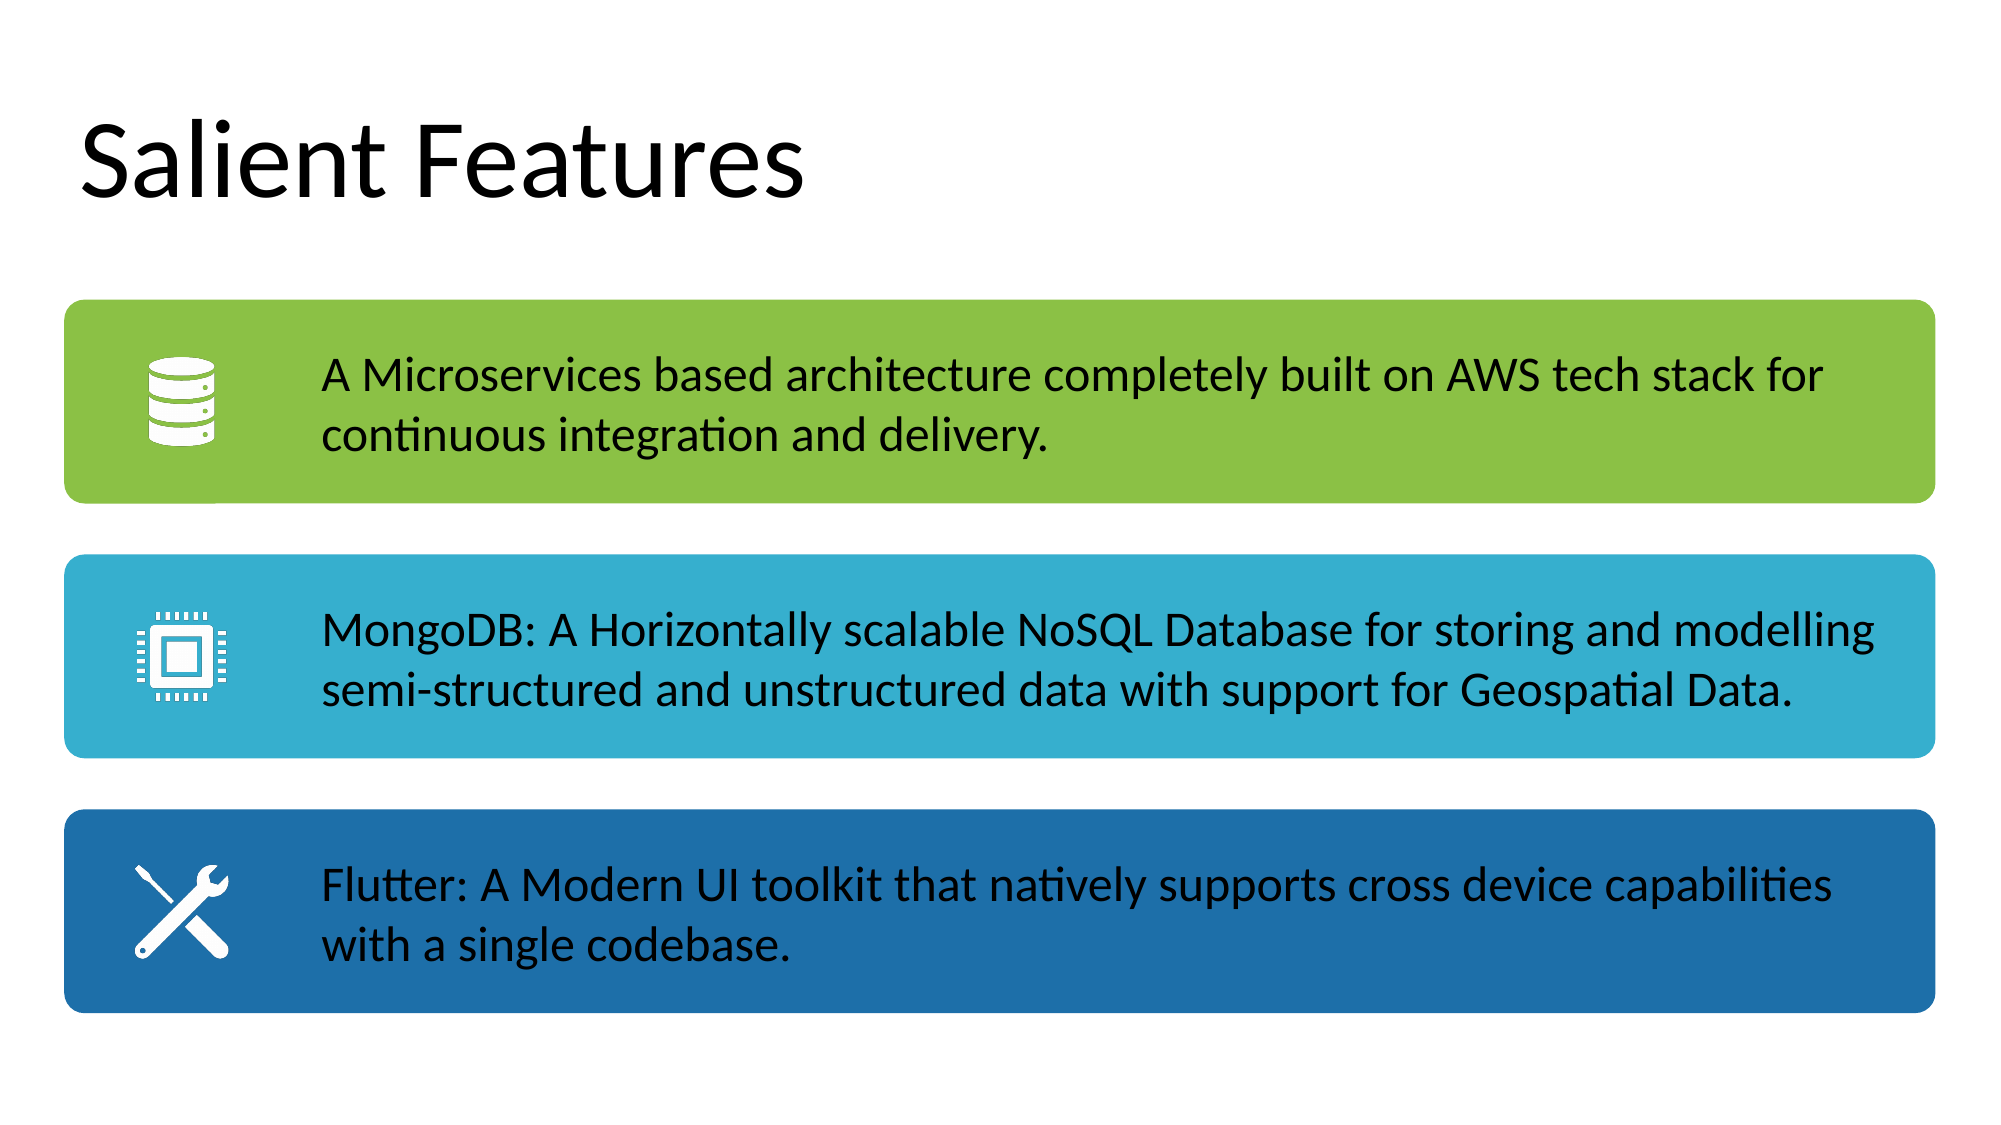

# Salient Features
A Microservices based architecture completely built on AWS tech stack for continuous integration and delivery.
MongoDB: A Horizontally scalable NoSQL Database for storing and modelling semi-structured and unstructured data with support for Geospatial Data.
Flutter: A Modern UI toolkit that natively supports cross device capabilities with a single codebase.